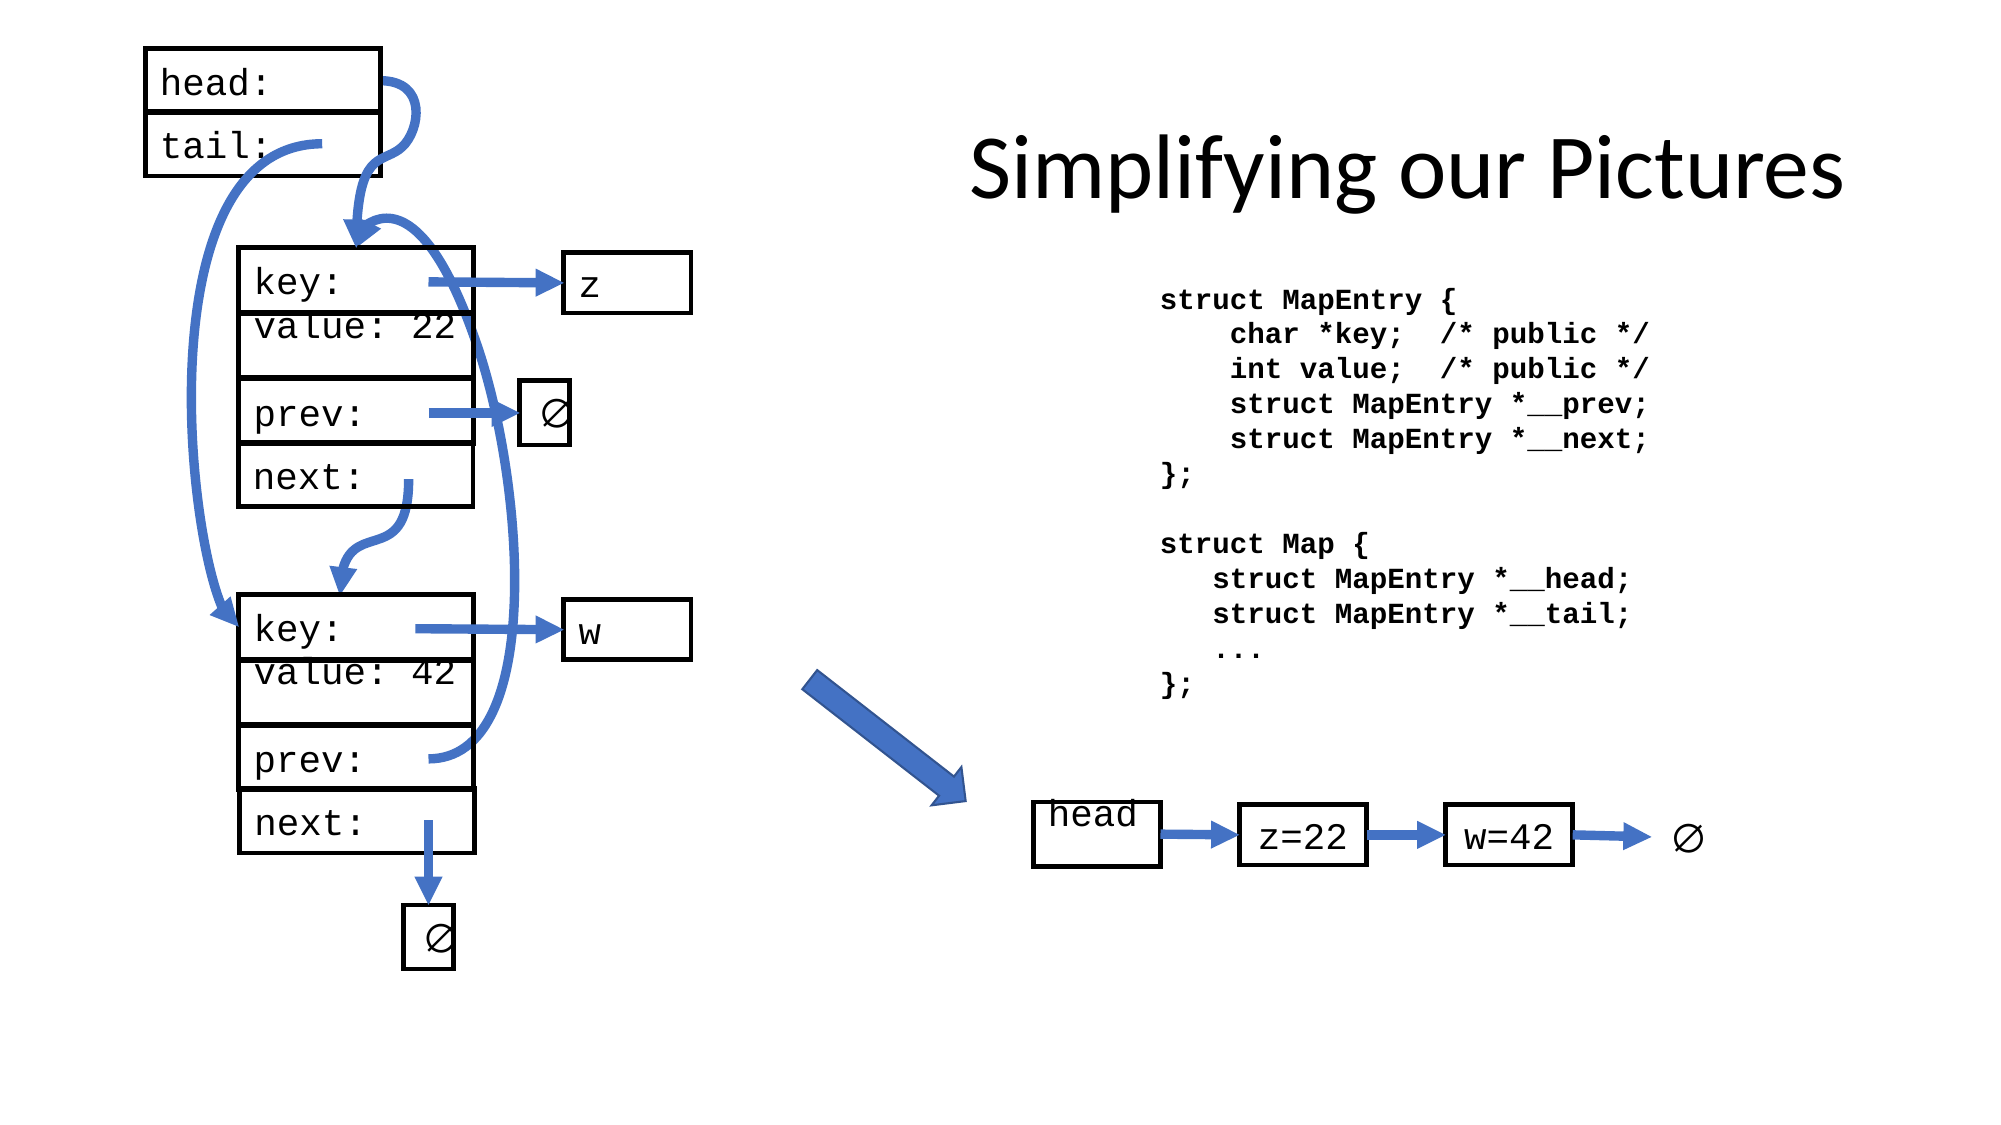

head:
# Simplifying our Pictures
tail:
key:
z
struct MapEntry {
    char *key;  /* public */
    int value;  /* public */
    struct MapEntry *__prev;
    struct MapEntry *__next;
};

struct Map {
   struct MapEntry *__head;
   struct MapEntry *__tail;
   ...
};
value: 22
prev:
∅
next:
key:
w
value: 42

prev:

next:
head
z=22
w=42
∅
∅